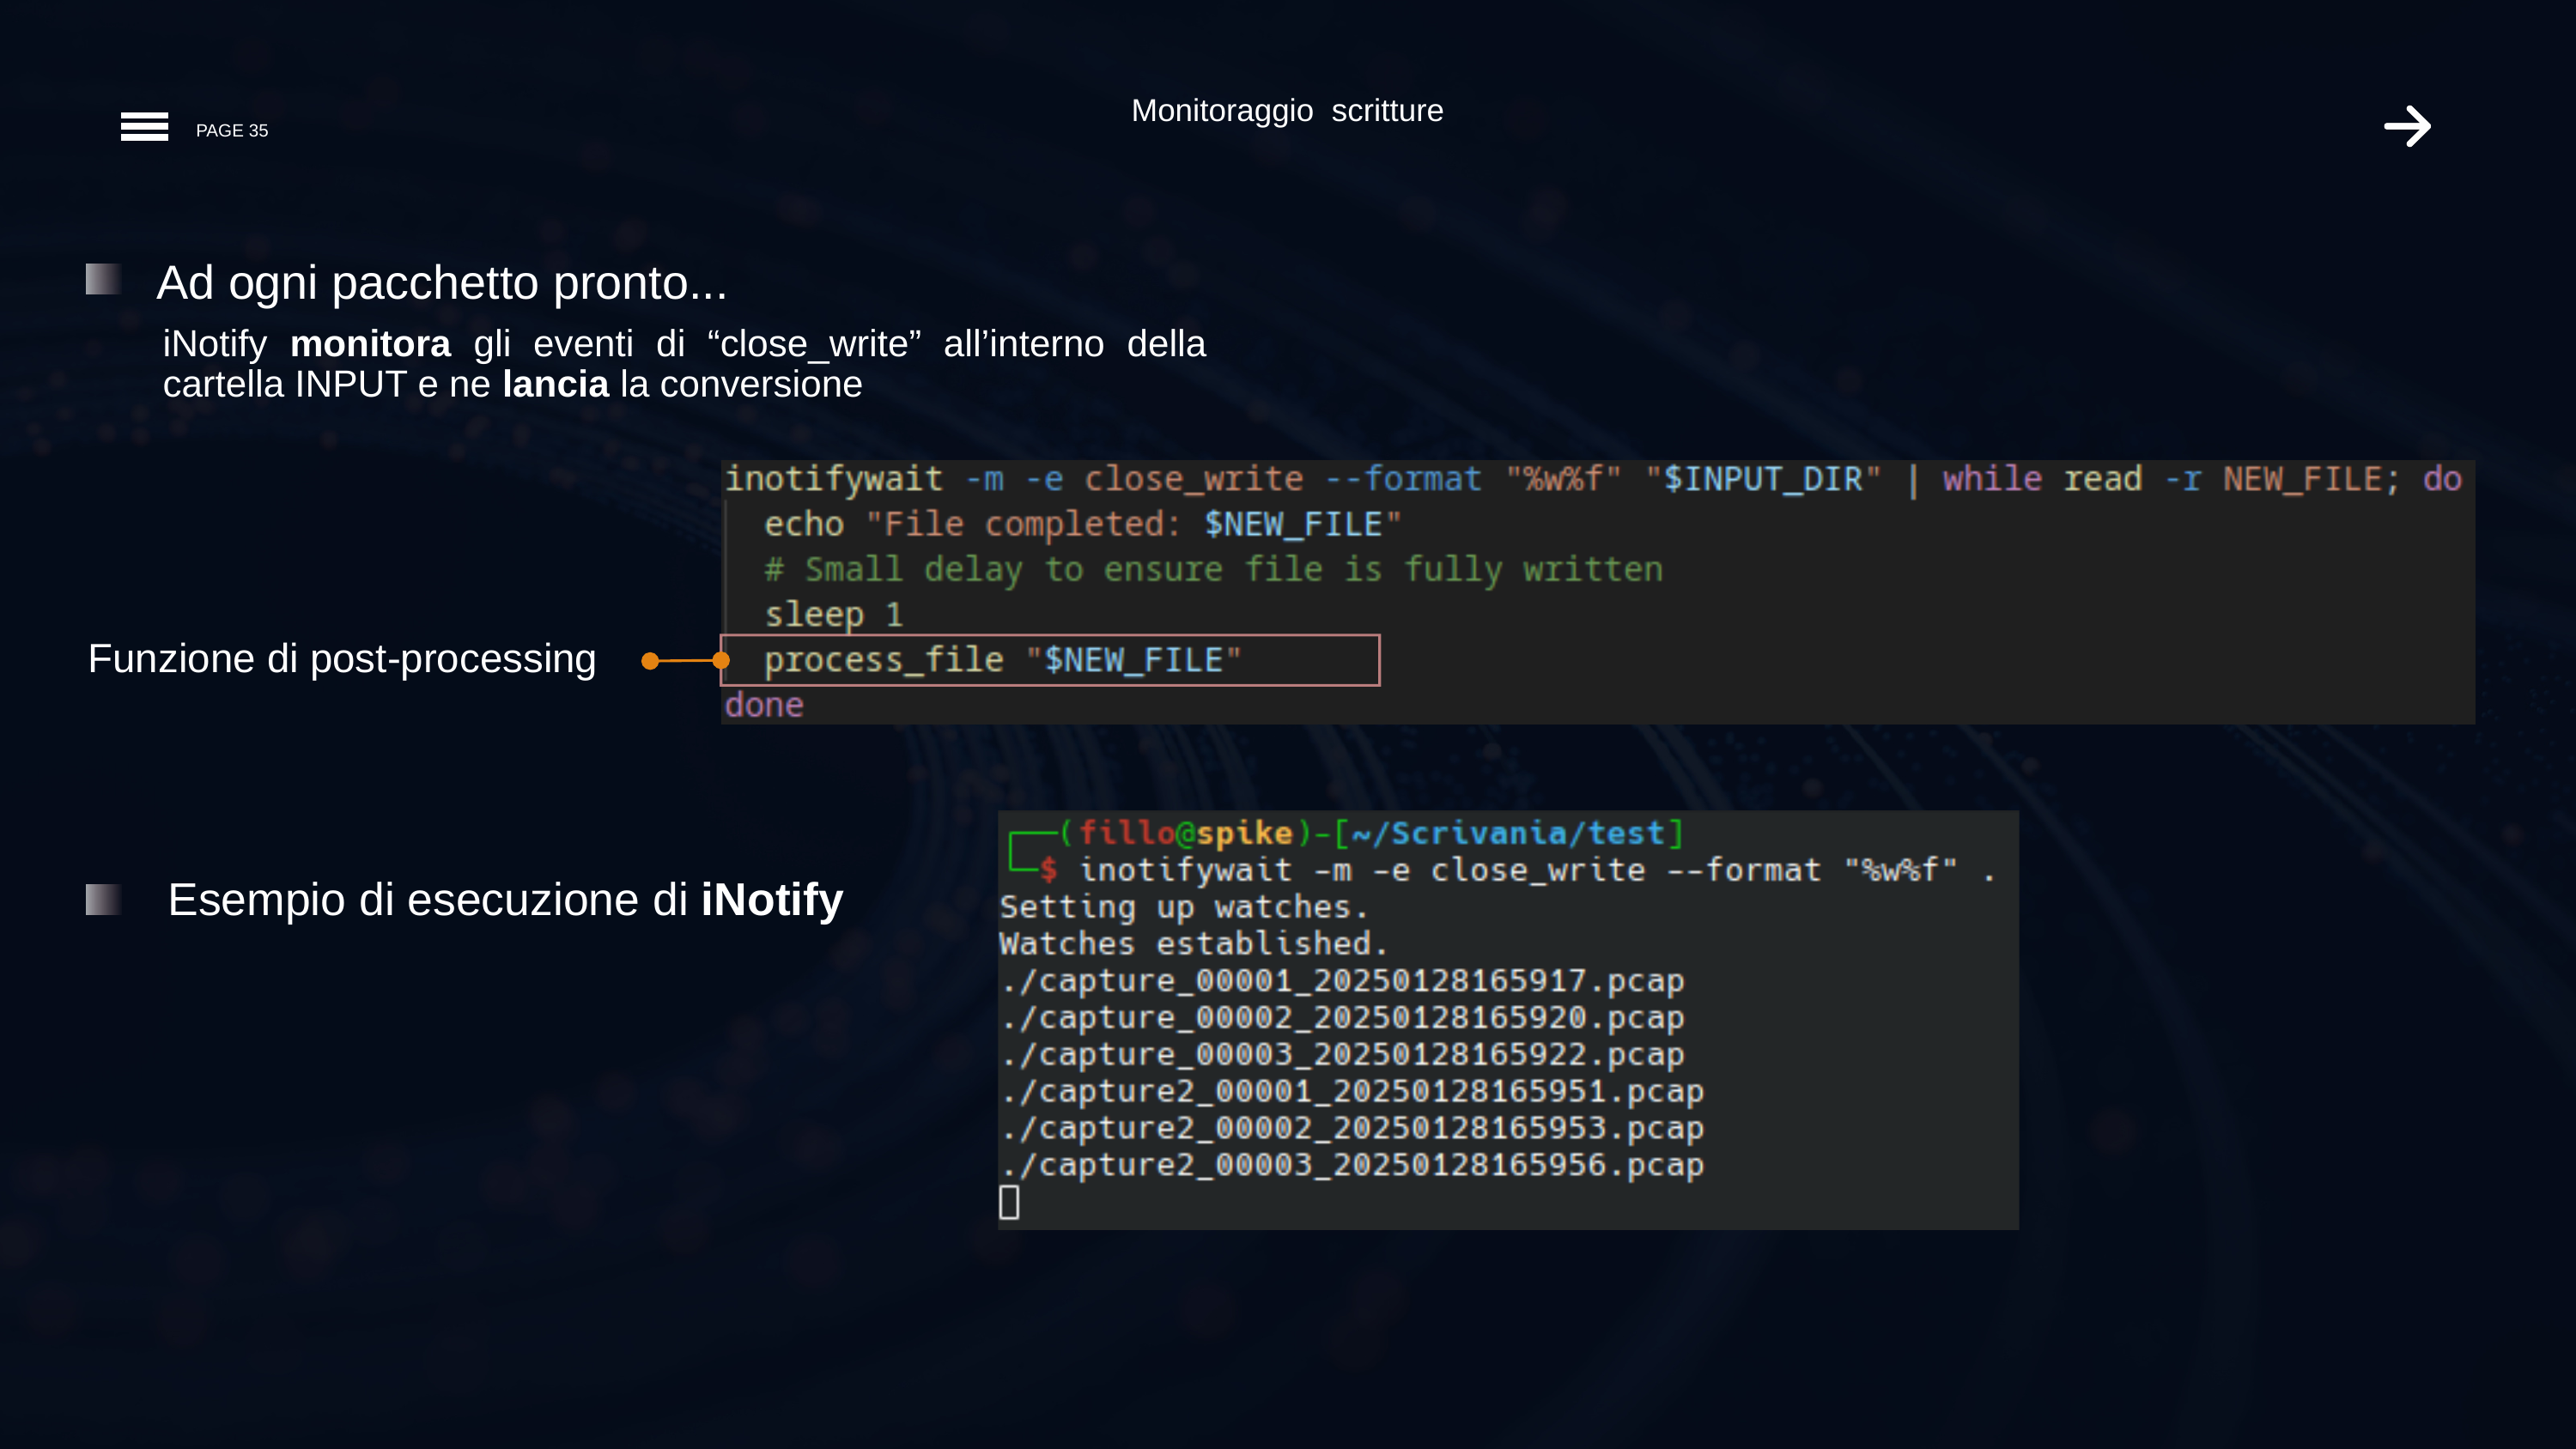

Monitoraggio  scritture

PAGE 35
Ad ogni pacchetto pronto...

iNotify monitora gli eventi di “close_write” all’interno della cartella INPUT e ne lancia la conversione

Funzione di post-processing

Esempio di esecuzione di iNotify